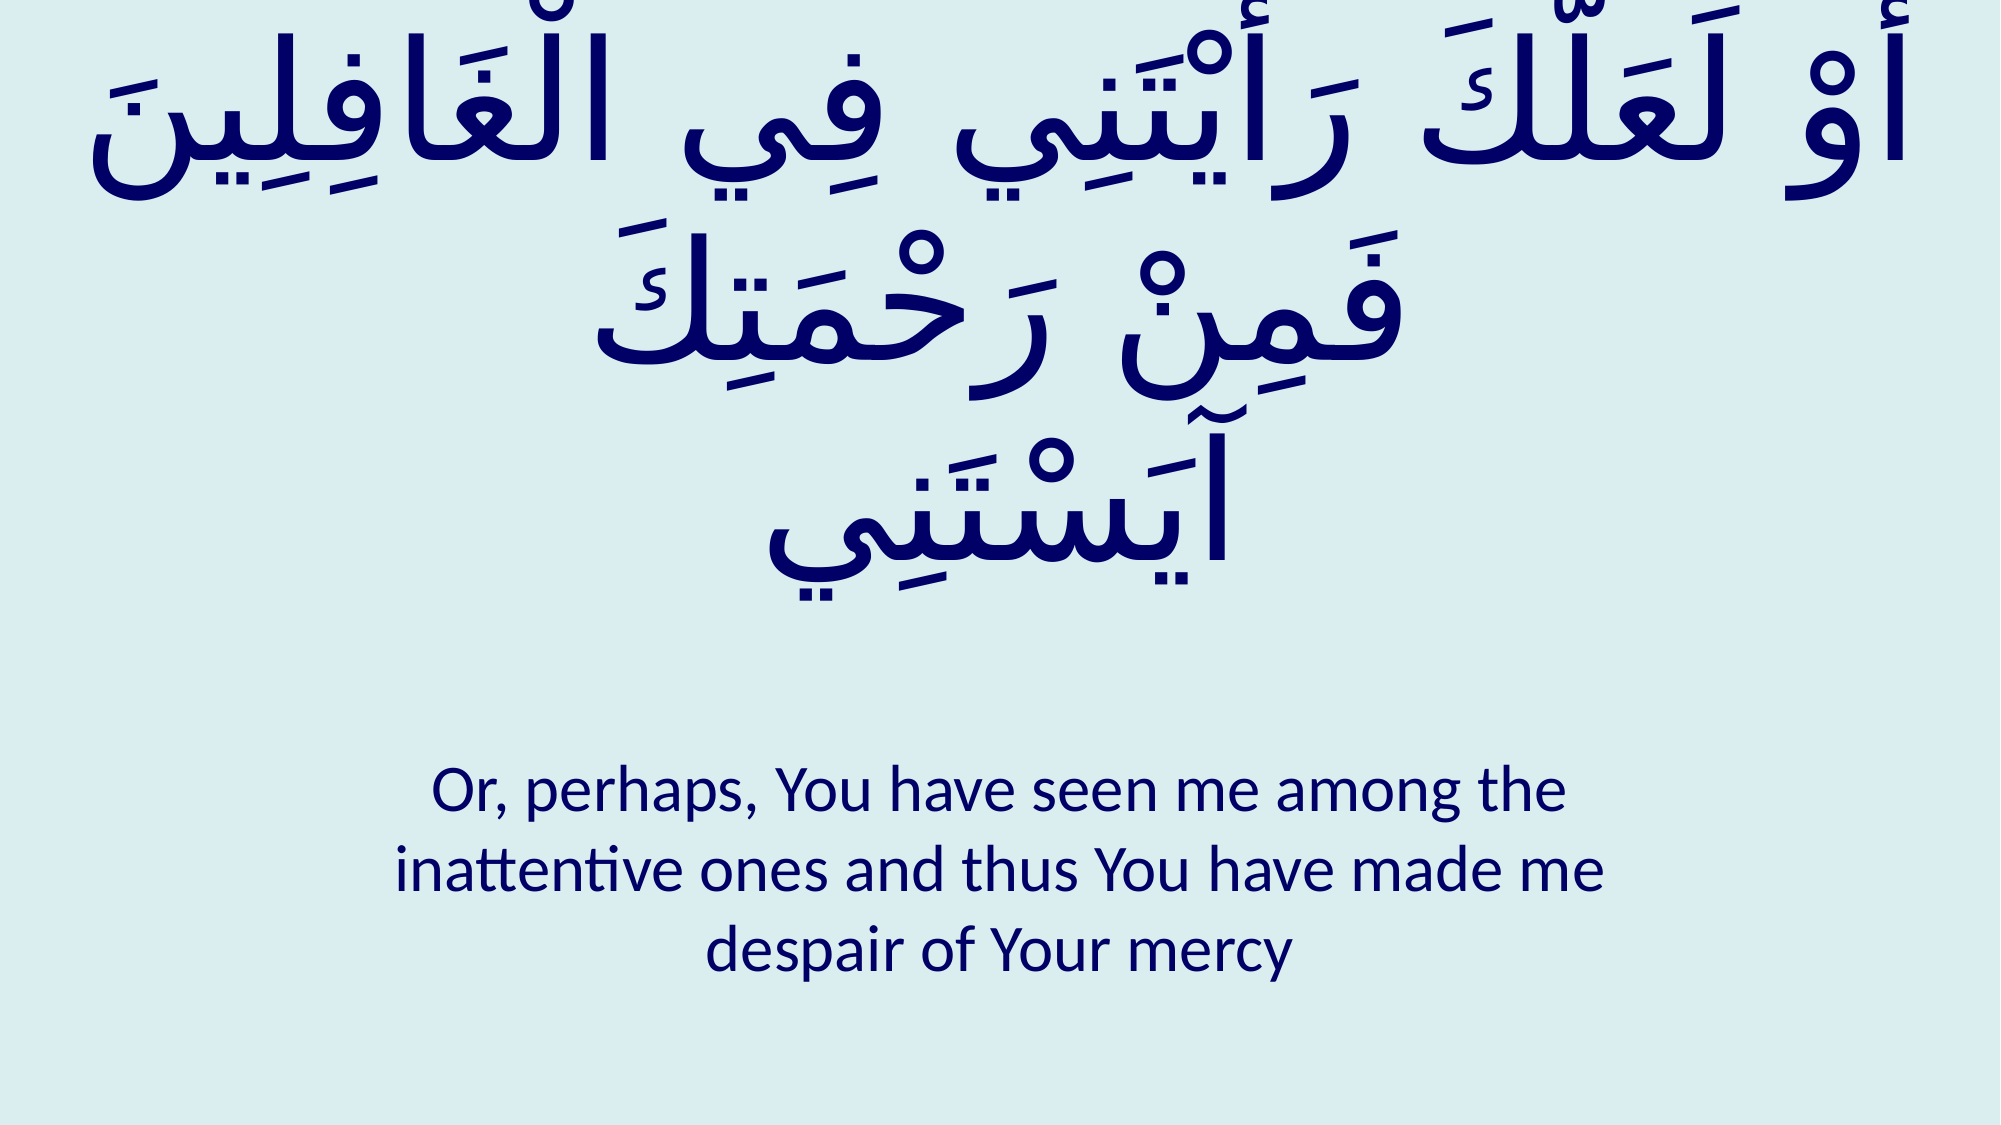

# أَوْ لَعَلَّكَ رَأَيْتَنِي فِي الْغَافِلِينَ فَمِنْ رَحْمَتِكَ آيَسْتَنِي
Or, perhaps, You have seen me among the inattentive ones and thus You have made me despair of Your mercy